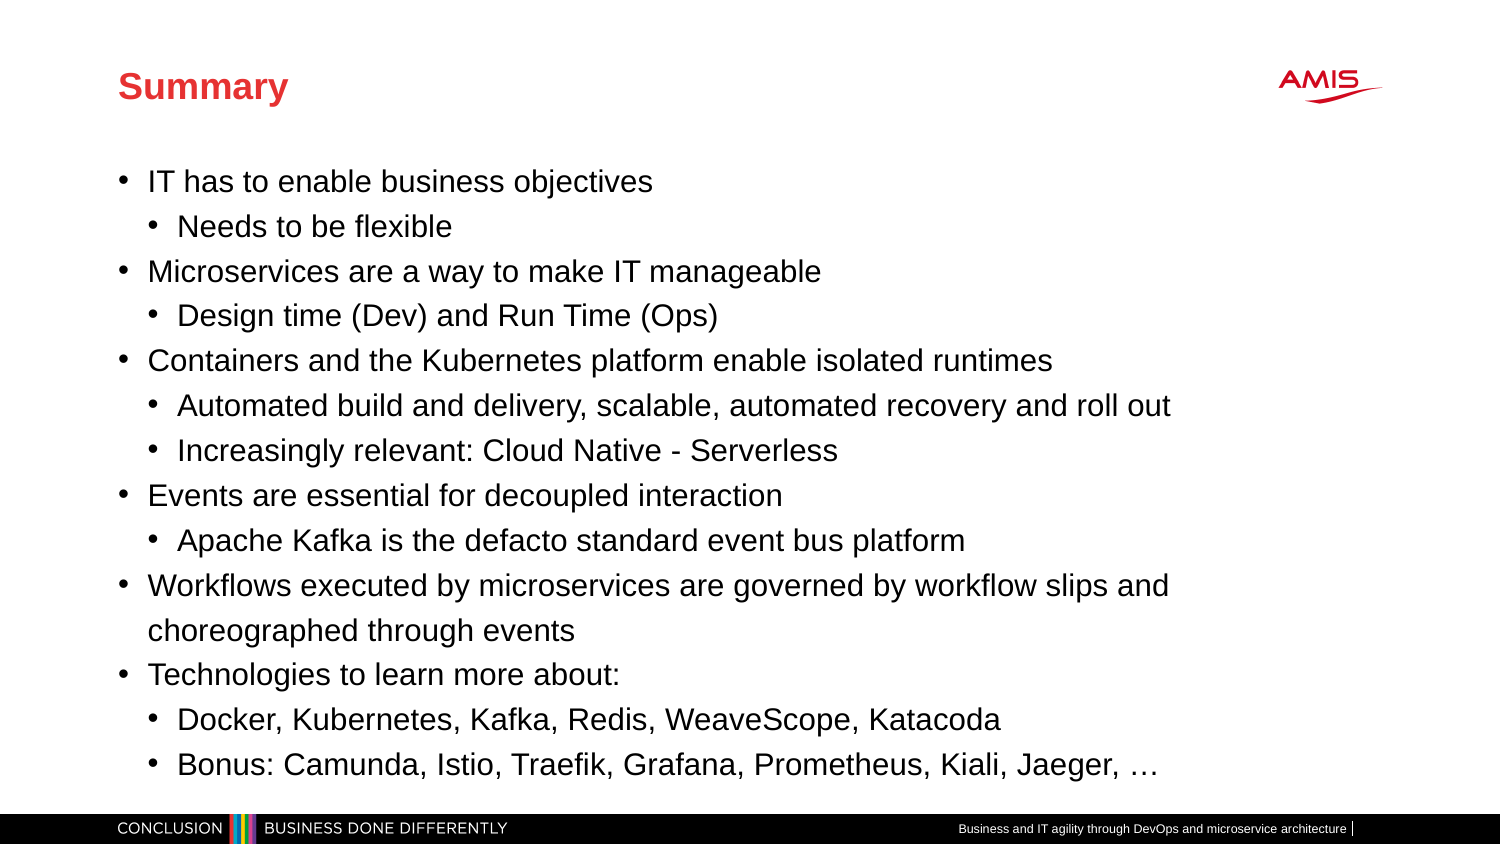

# Summary
IT has to enable business objectives
Needs to be flexible
Microservices are a way to make IT manageable
Design time (Dev) and Run Time (Ops)
Containers and the Kubernetes platform enable isolated runtimes
Automated build and delivery, scalable, automated recovery and roll out
Increasingly relevant: Cloud Native - Serverless
Events are essential for decoupled interaction
Apache Kafka is the defacto standard event bus platform
Workflows executed by microservices are governed by workflow slips and choreographed through events
Technologies to learn more about:
Docker, Kubernetes, Kafka, Redis, WeaveScope, Katacoda
Bonus: Camunda, Istio, Traefik, Grafana, Prometheus, Kiali, Jaeger, …
Business and IT agility through DevOps and microservice architecture